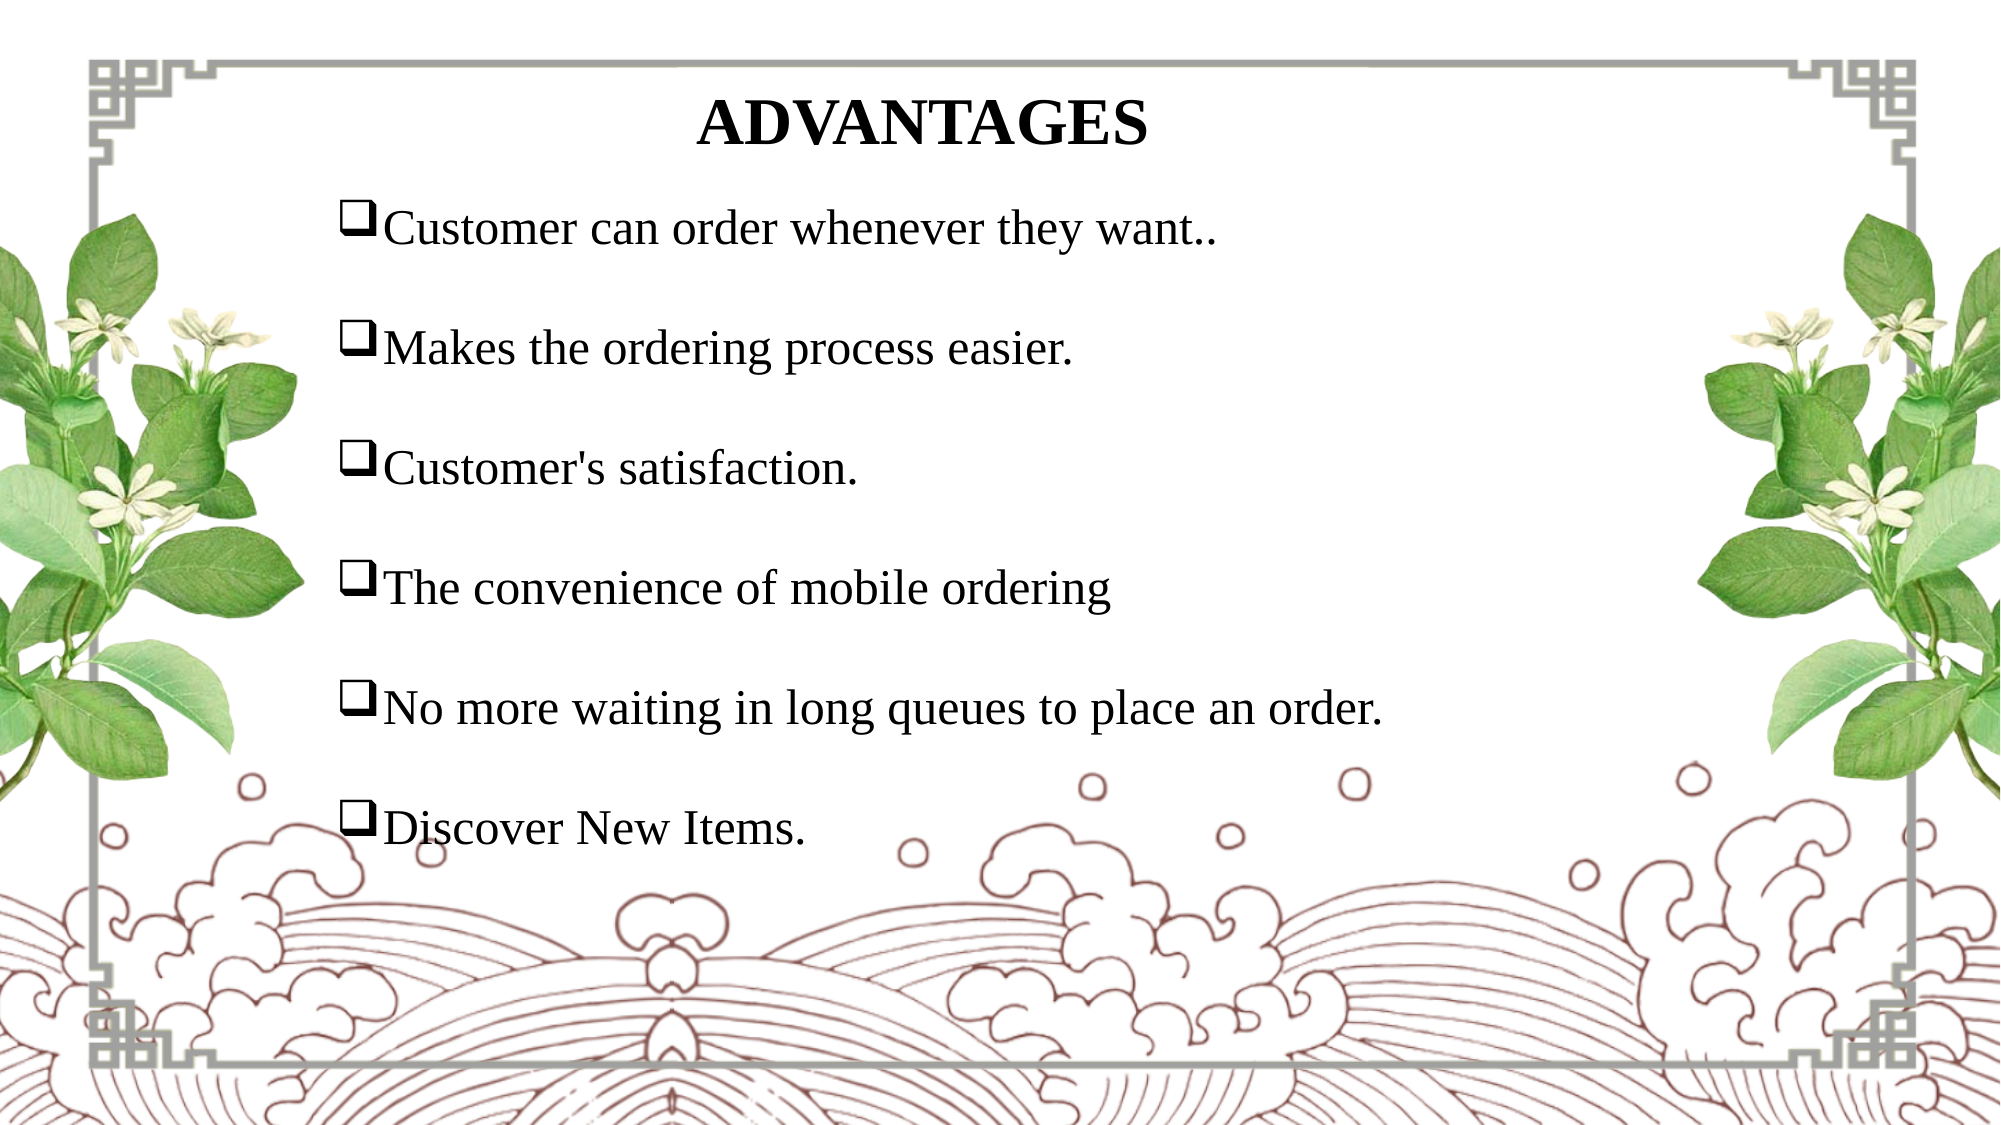

ADVANTAGES

Customer can order whenever they want..

Makes the ordering process easier.

Customer's satisfaction.

The convenience of mobile ordering

No more waiting in long queues to place an order.

Discover New Items.